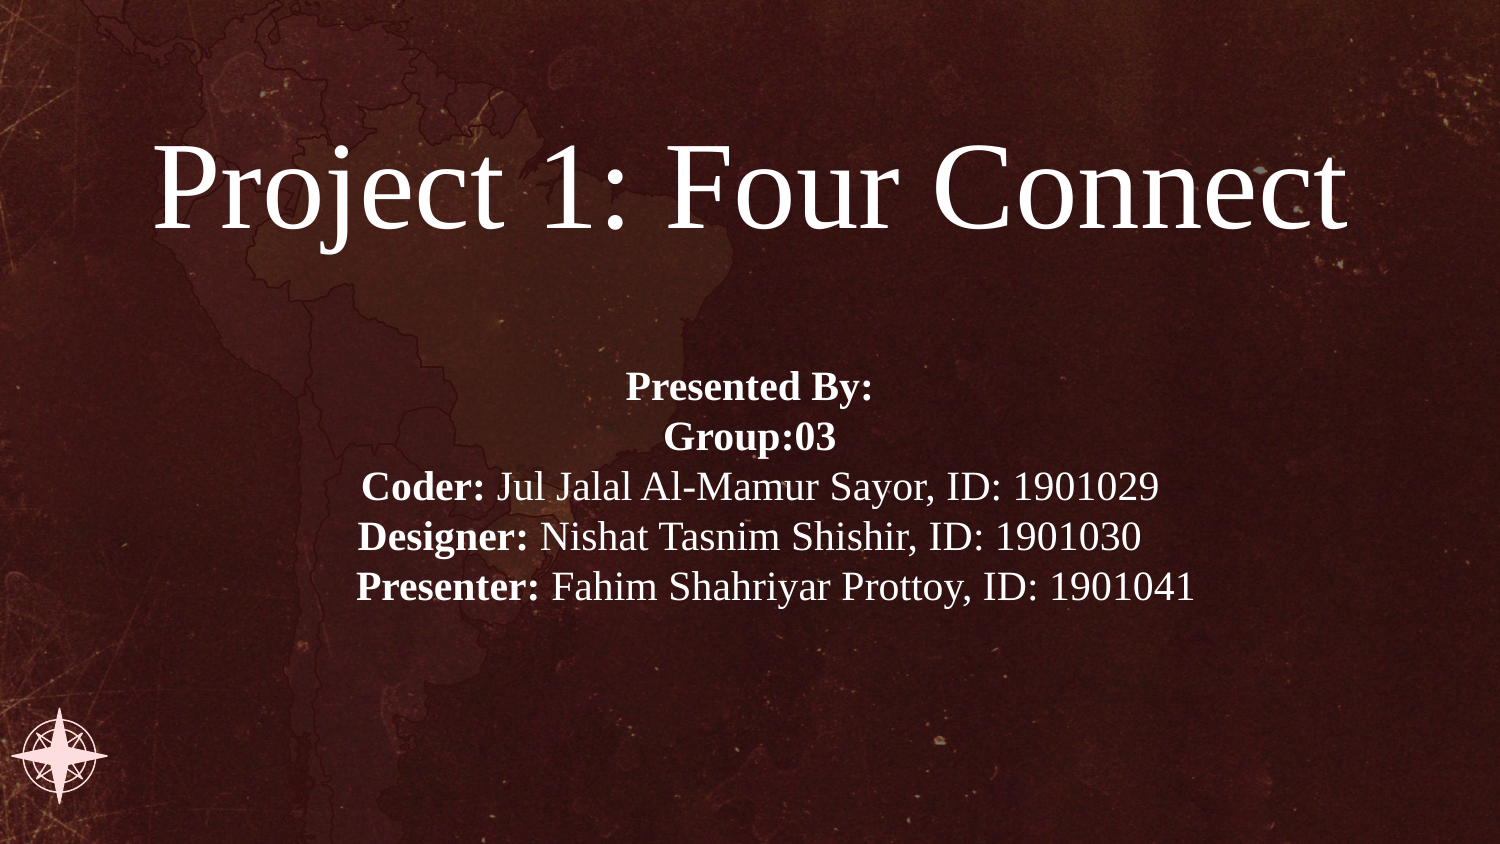

# Project 1: Four Connect
Presented By:
Group:03
  Coder: Jul Jalal Al-Mamur Sayor, ID: 1901029
Designer: Nishat Tasnim Shishir, ID: 1901030
     Presenter: Fahim Shahriyar Prottoy, ID: 1901041